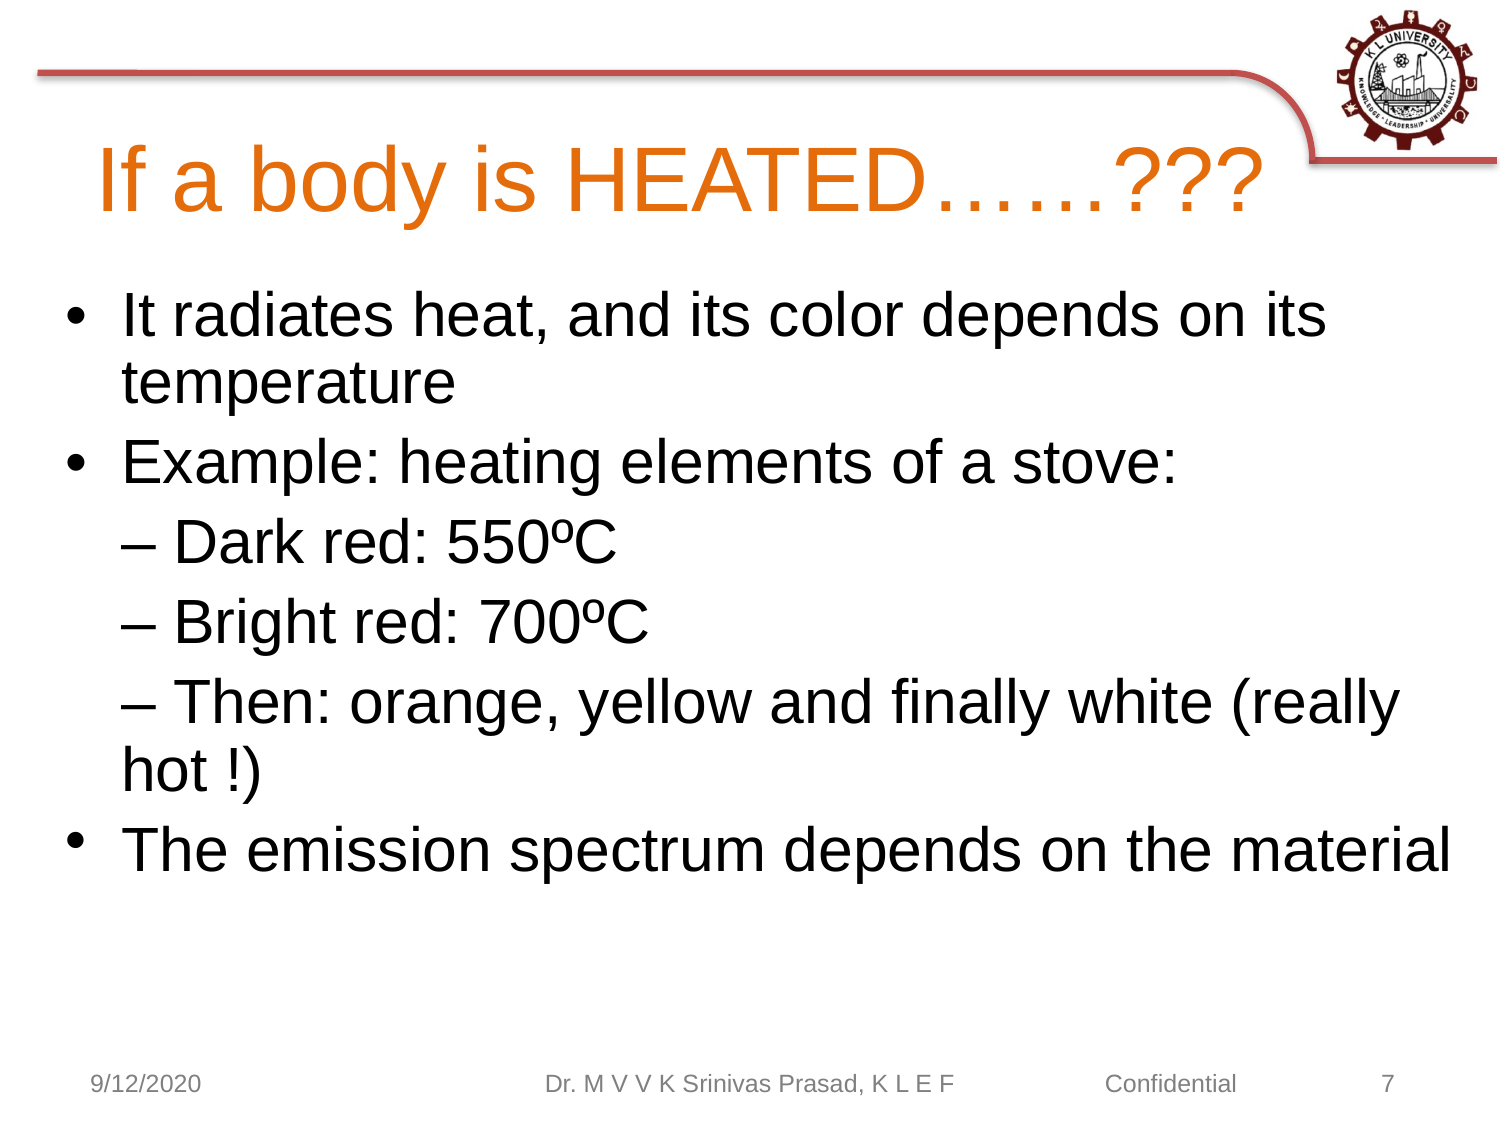

# If a body is HEATED……???
• 	It radiates heat, and its color depends on its temperature
• 	Example: heating elements of a stove:
	– Dark red: 550ºC
	– Bright red: 700ºC
	– Then: orange, yellow and finally white (really hot !)
The emission spectrum depends on the material
9/12/2020
Dr. M V V K Srinivas Prasad, K L E F
Confidential	                  7